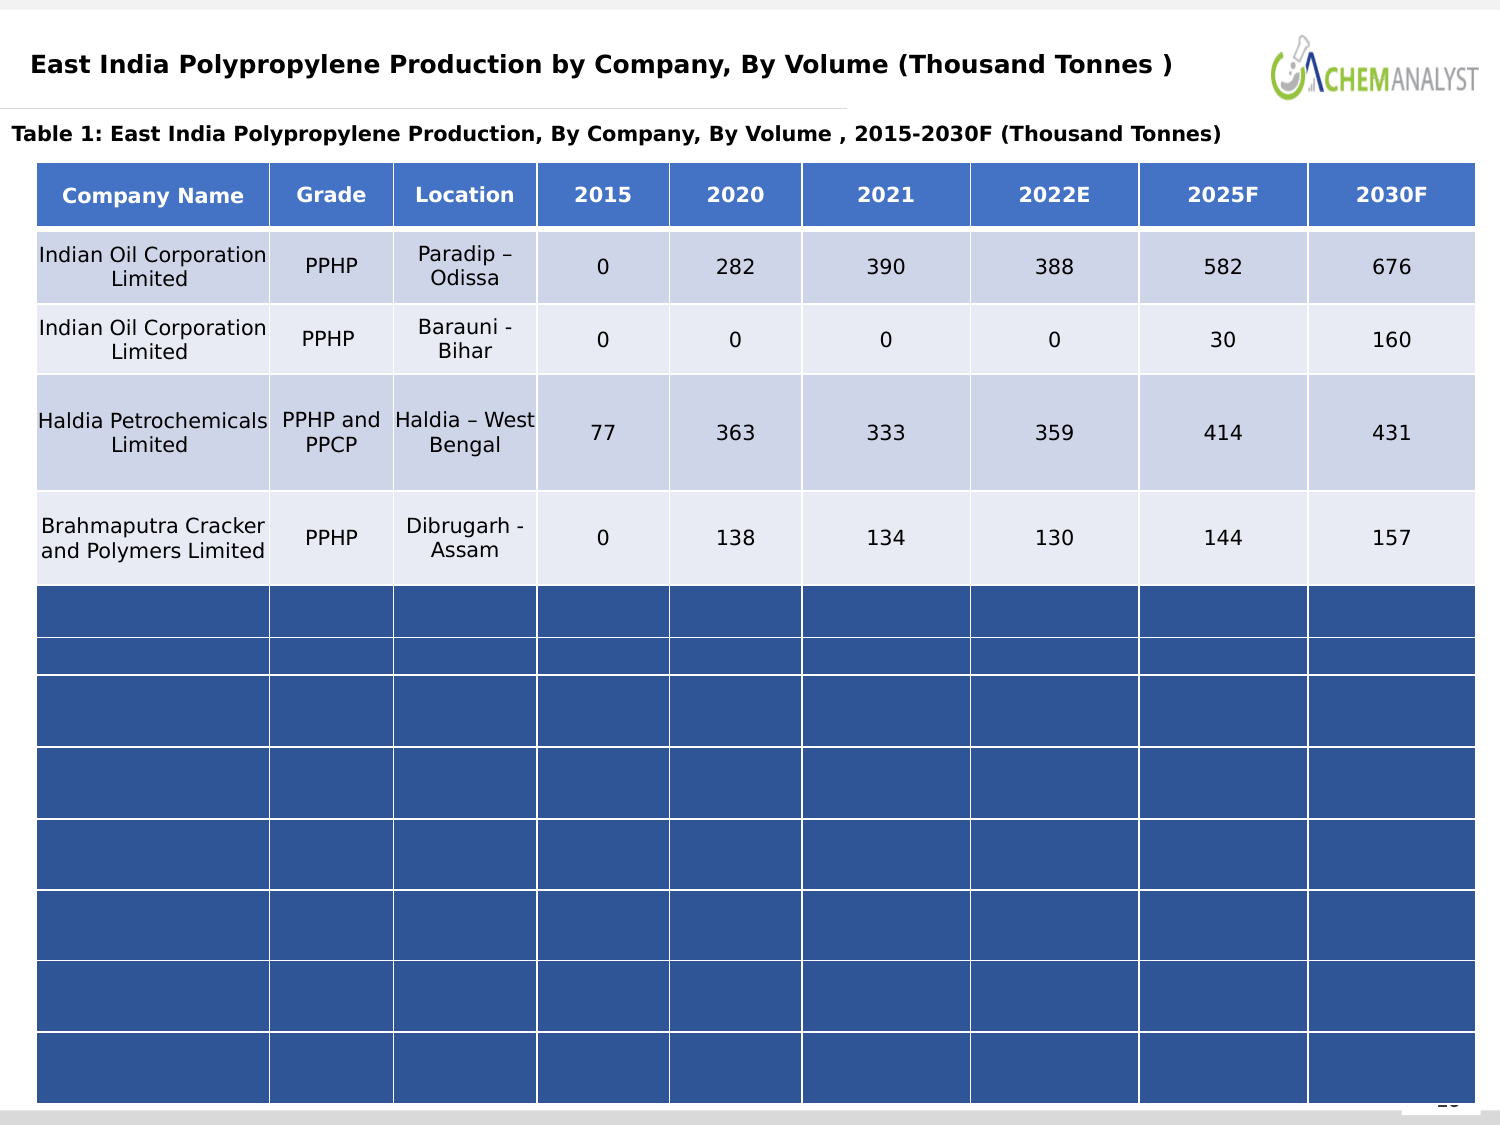

East India Polypropylene Production by Company, By Volume (Thousand Tonnes )
Table 1: East India Polypropylene Production, By Company, By Volume , 2015-2030F (Thousand Tonnes)
| Company Name | Grade | Location | 2015 | 2020 | 2021 | 2022E | 2025F | 2030F |
| --- | --- | --- | --- | --- | --- | --- | --- | --- |
| Indian Oil Corporation Limited | PPHP | Paradip – Odissa | 0 | 282 | 390 | 388 | 582 | 676 |
| Indian Oil Corporation Limited | PPHP | Barauni - Bihar | 0 | 0 | 0 | 0 | 30 | 160 |
| Haldia Petrochemicals Limited | PPHP and PPCP | Haldia – West Bengal | 77 | 363 | 333 | 359 | 414 | 431 |
| Brahmaputra Cracker and Polymers Limited | PPHP | Dibrugarh - Assam | 0 | 138 | 134 | 130 | 144 | 157 |
|  |  |  |  |  |  |  |  |  |
|  |  |  |  |  |  |  |  |  |
|  |  |  |  |  |  |  |  |  |
|  |  |  |  |  |  |  |  |  |
|  |  |  |  |  |  |  |  |  |
|  |  |  |  |  |  |  |  |  |
|  |  |  |  |  |  |  |  |  |
|  |  |  |  |  |  |  |  |  |